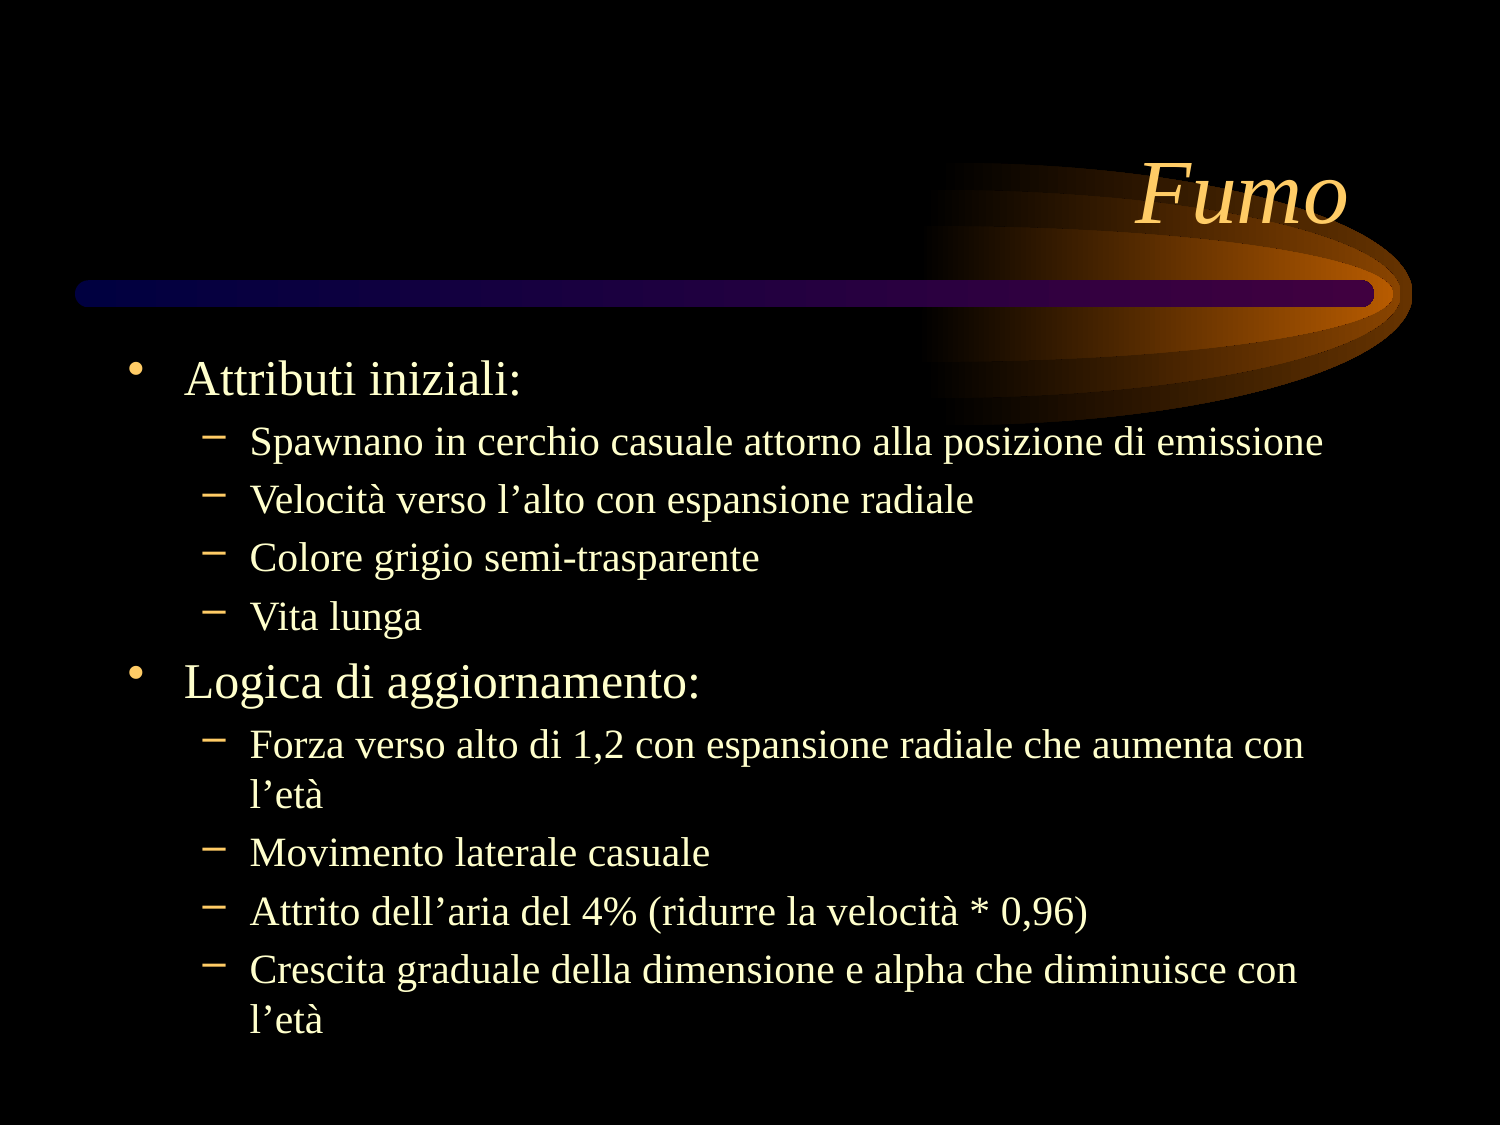

# Fumo
Attributi iniziali:
Spawnano in cerchio casuale attorno alla posizione di emissione
Velocità verso l’alto con espansione radiale
Colore grigio semi-trasparente
Vita lunga
Logica di aggiornamento:
Forza verso alto di 1,2 con espansione radiale che aumenta con l’età
Movimento laterale casuale
Attrito dell’aria del 4% (ridurre la velocità * 0,96)
Crescita graduale della dimensione e alpha che diminuisce con l’età